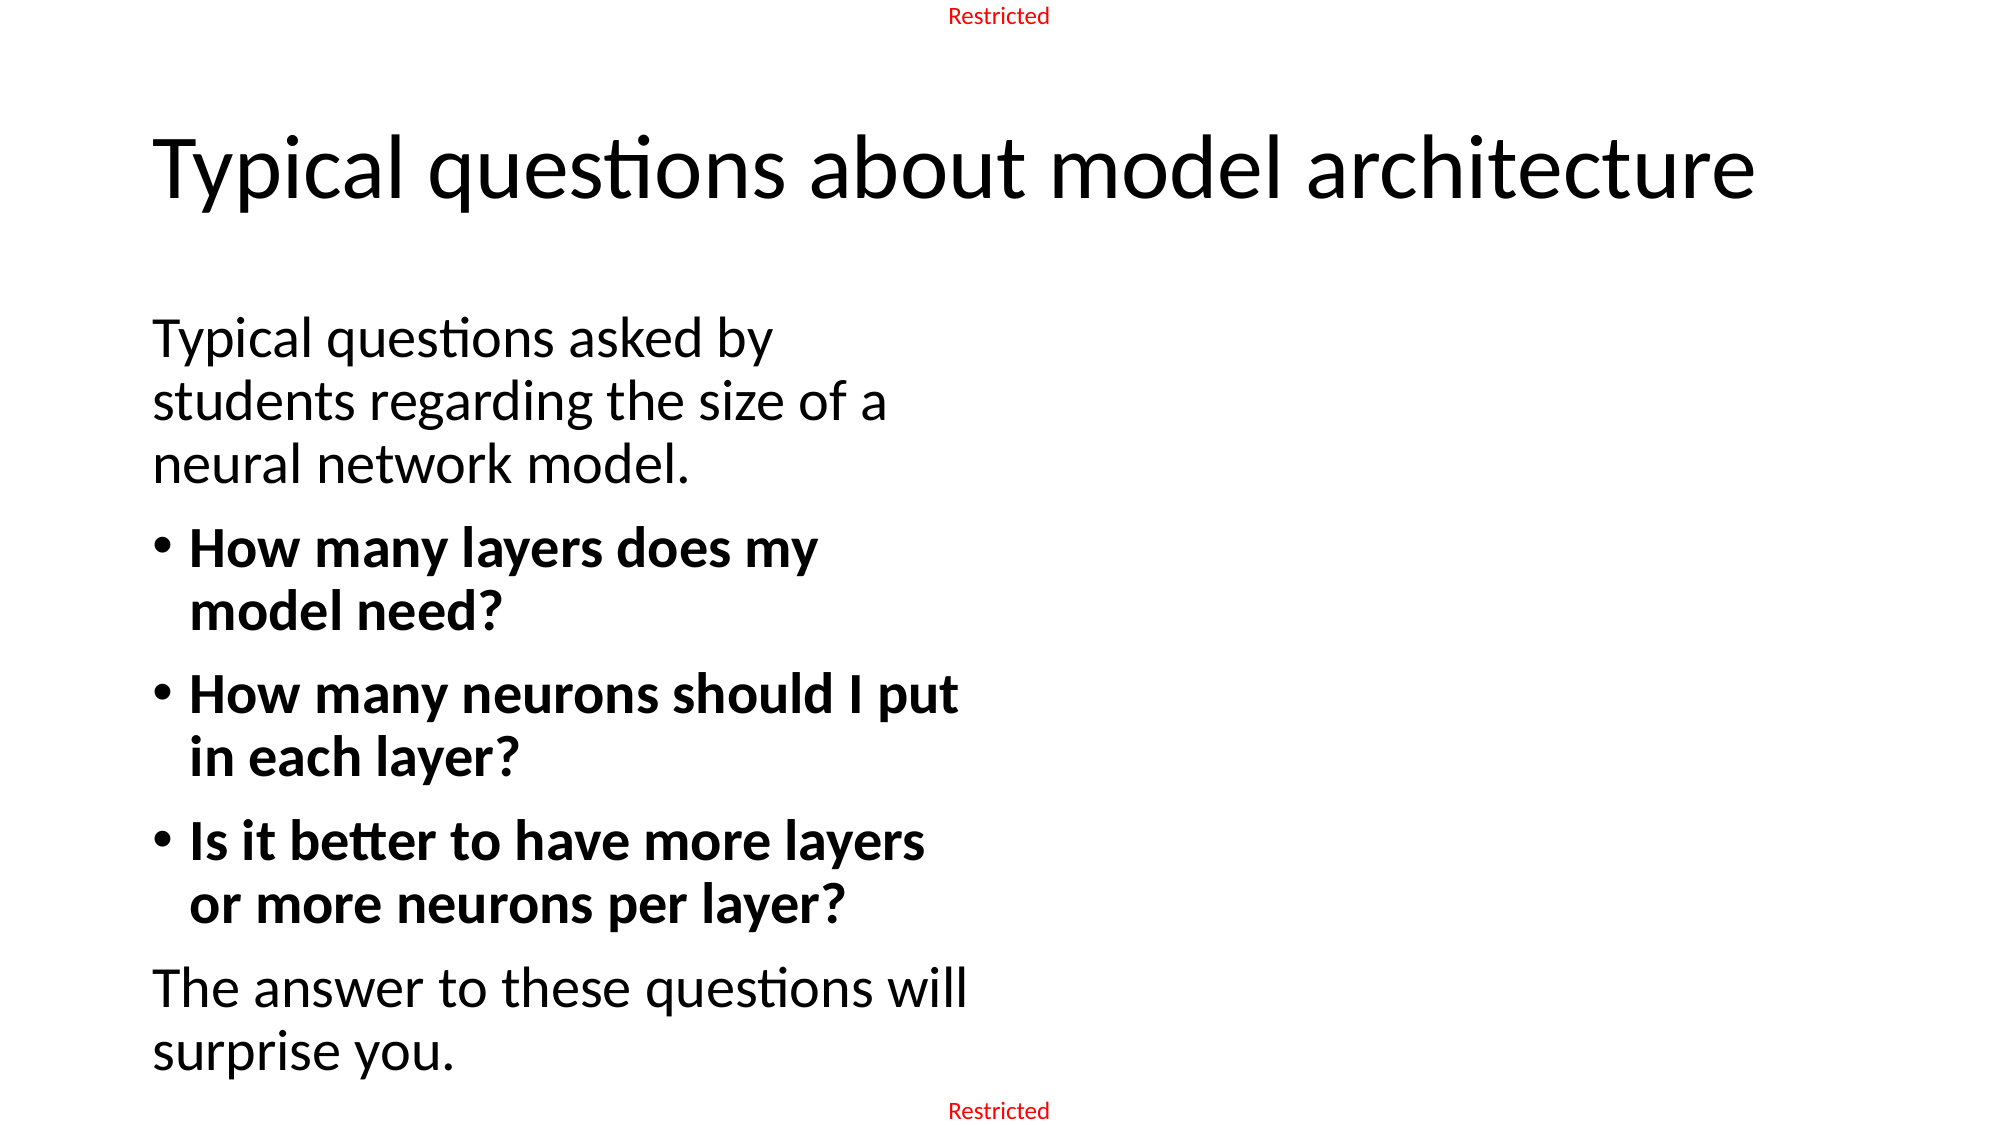

# Typical questions about model architecture
Typical questions asked by students regarding the size of a neural network model.
How many layers does my model need?
How many neurons should I put in each layer?
Is it better to have more layers or more neurons per layer?
The answer to these questions will surprise you.